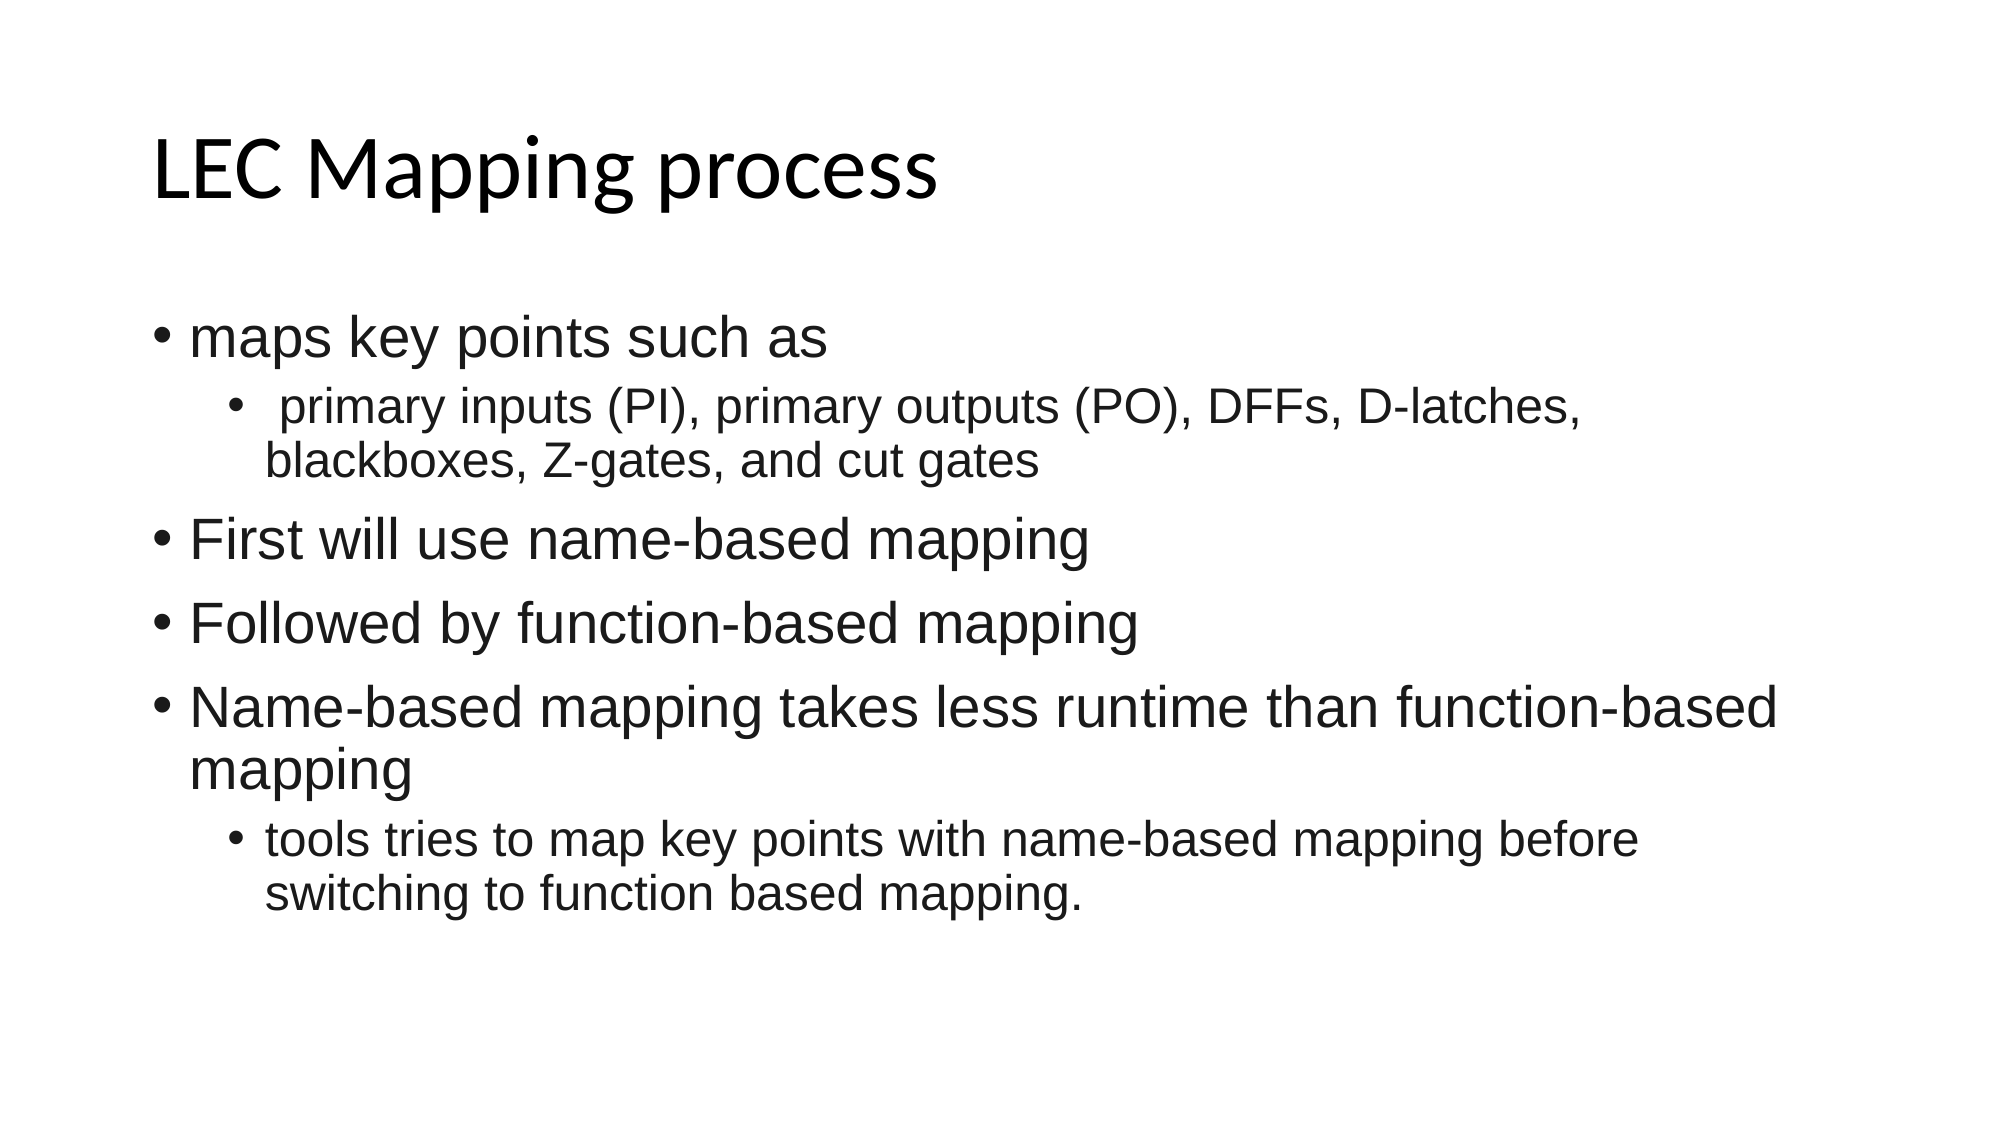

# LEC Mapping process
maps key points such as
 primary inputs (PI), primary outputs (PO), DFFs, D-latches, blackboxes, Z-gates, and cut gates
First will use name-based mapping
Followed by function-based mapping
Name-based mapping takes less runtime than function-based mapping
tools tries to map key points with name-based mapping before switching to function based mapping.